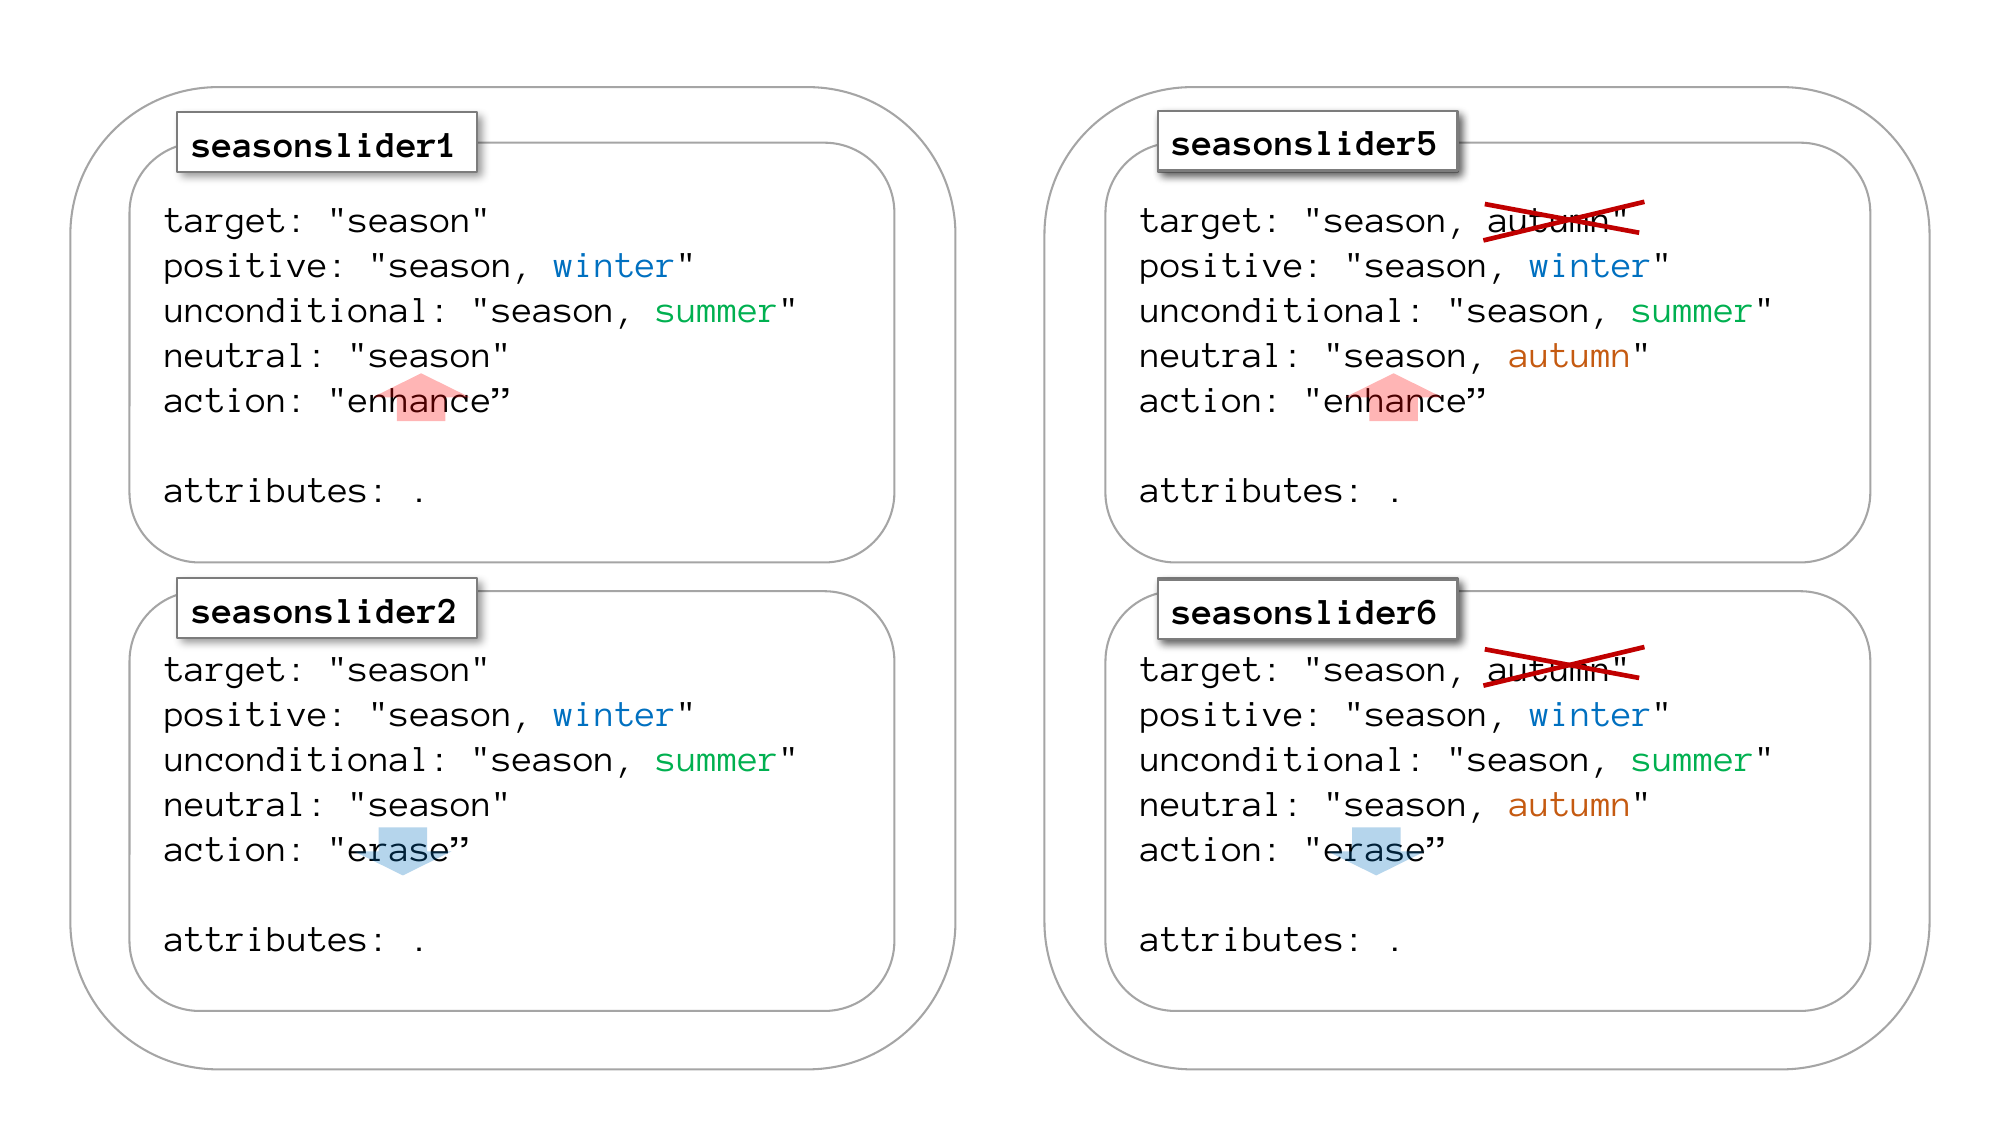

seasonslider5
seasonslider6
seasonslider1
seasonslider3
target: "season"
positive: "season, winter"
unconditional: "season, summer"
neutral: "season"
action: "enhance”

attributes: .
target: "season, autumn"
positive: "season, winter"
unconditional: "season, summer"
neutral: "season, autumn"
action: "enhance”

attributes: .

seasonslider2
seasonslider4
target: "season"
positive: "season, winter"
unconditional: "season, summer"
neutral: "season"
action: "erase”

attributes: .
target: "season, autumn"
positive: "season, winter"
unconditional: "season, summer"
neutral: "season, autumn"
action: "erase”

attributes: .